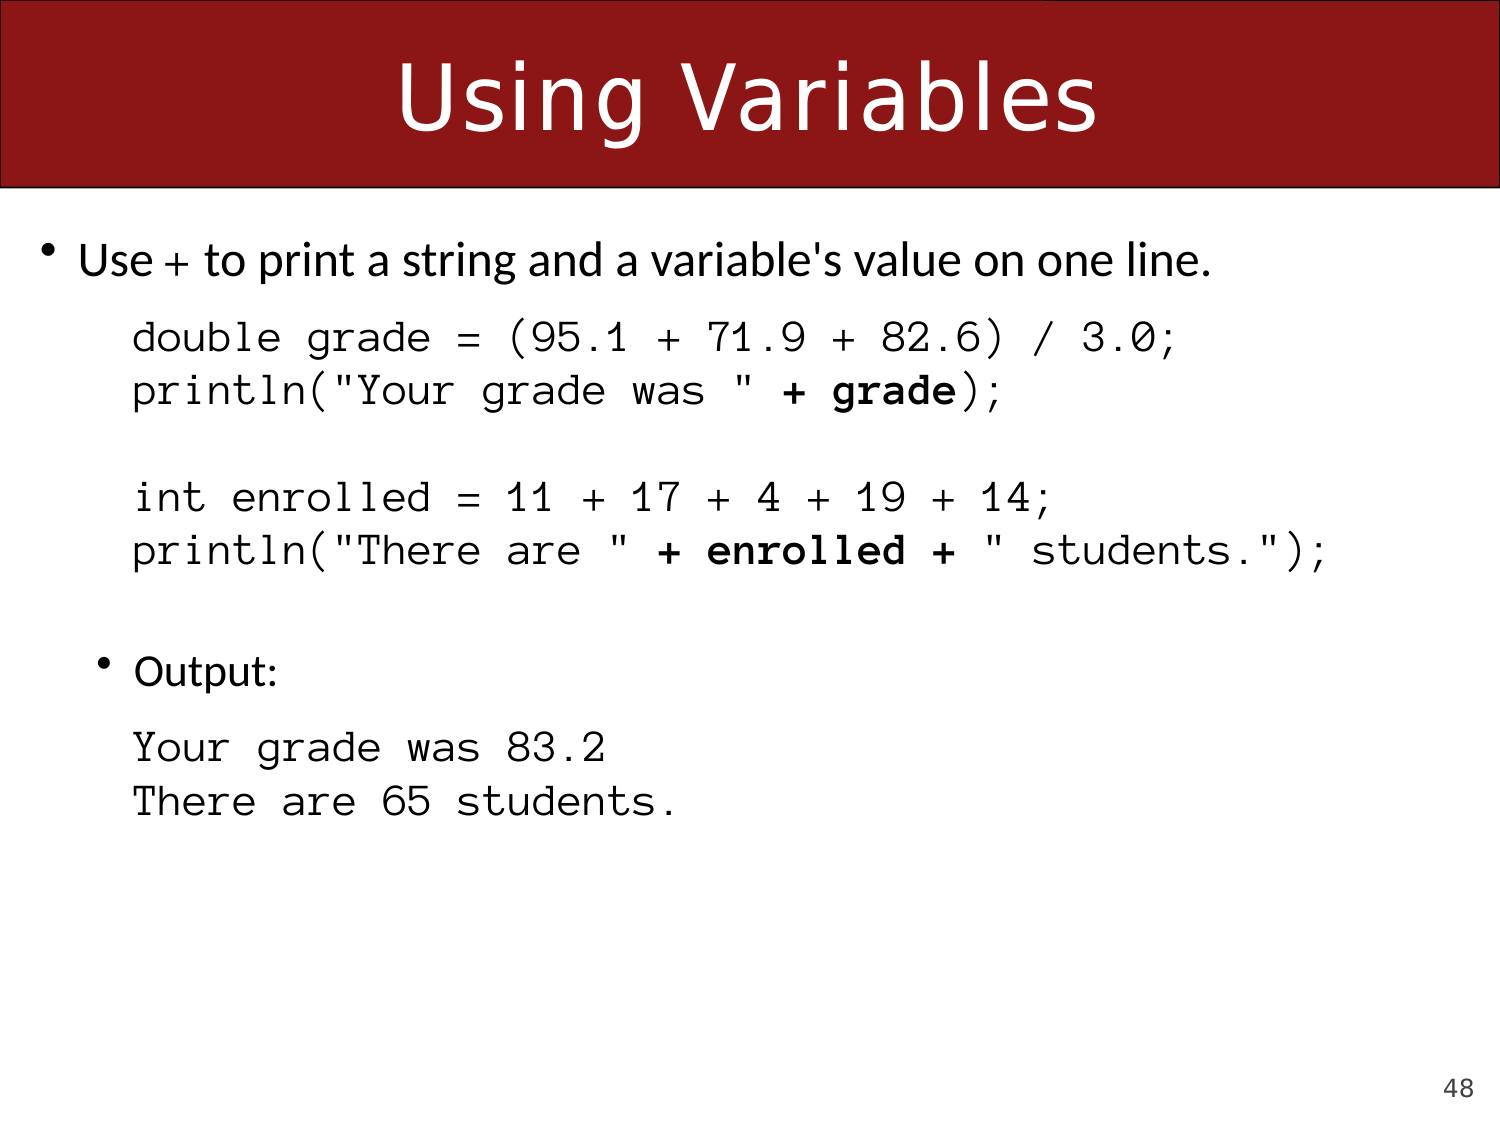

# Using Variables
Use + to print a string and a variable's value on one line.

	double grade = (95.1 + 71.9 + 82.6) / 3.0;
	println("Your grade was " + grade);

	int enrolled = 11 + 17 + 4 + 19 + 14;
	println("There are " + enrolled + " students.");

Output:

	Your grade was 83.2
	There are 65 students.